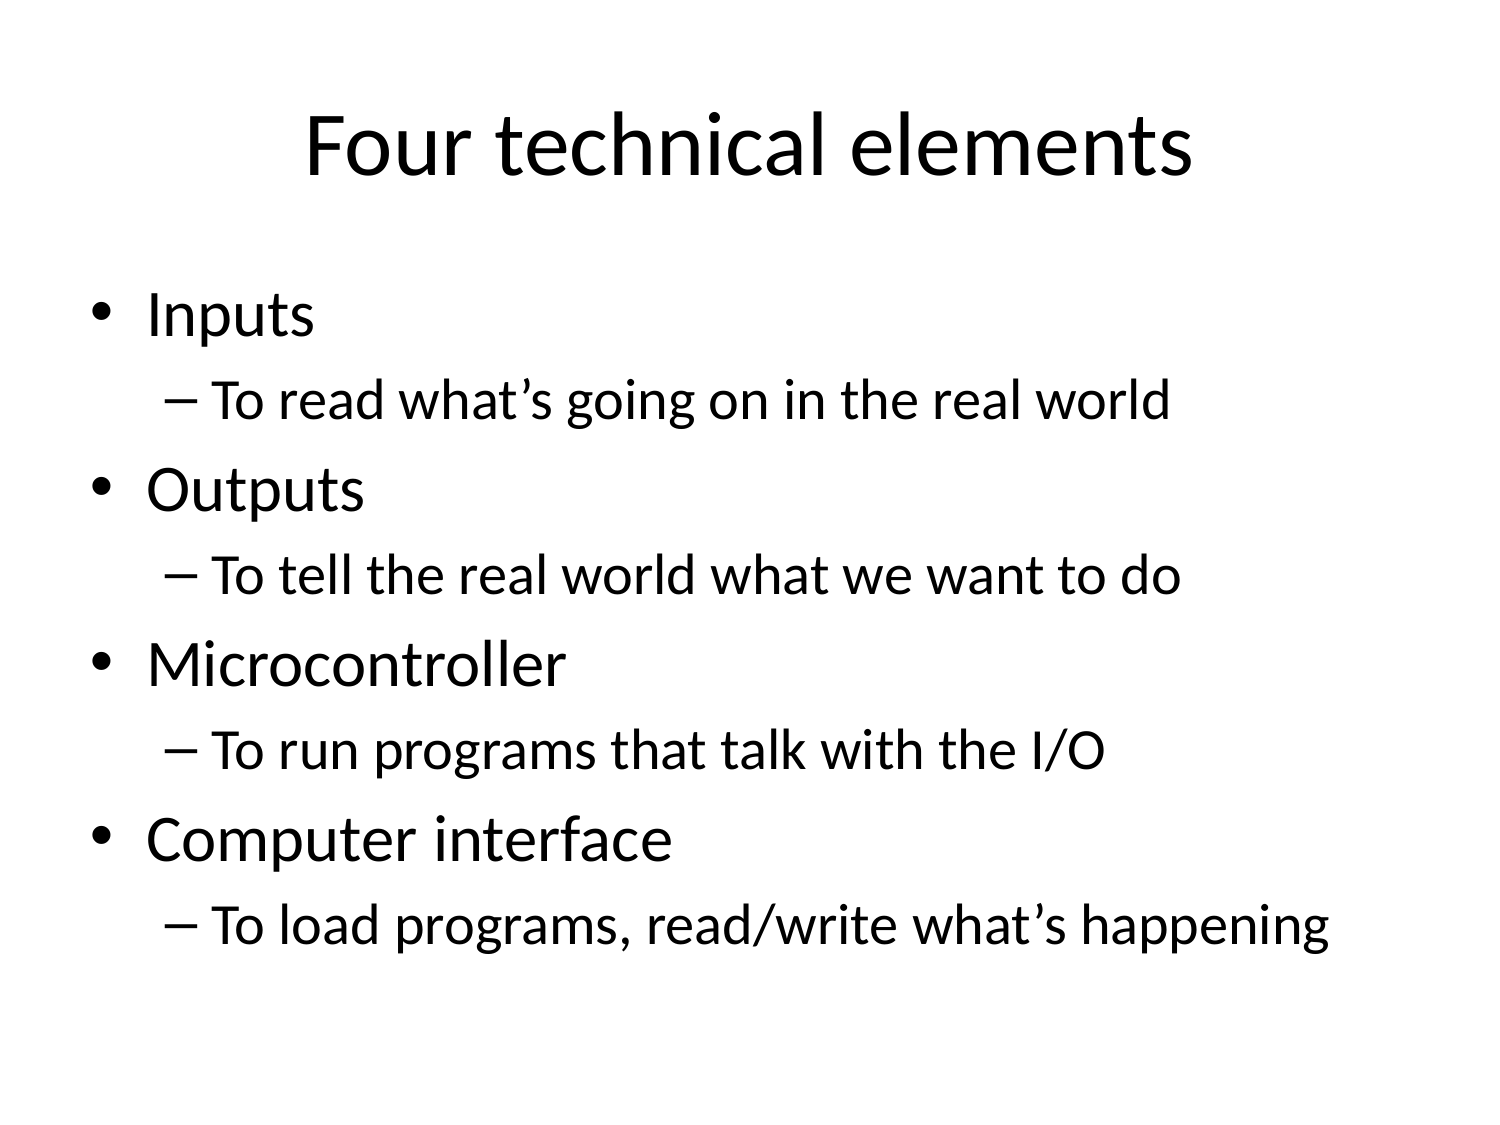

Four technical elements
Inputs
To read what’s going on in the real world
Outputs
To tell the real world what we want to do
Microcontroller
To run programs that talk with the I/O
Computer interface
To load programs, read/write what’s happening